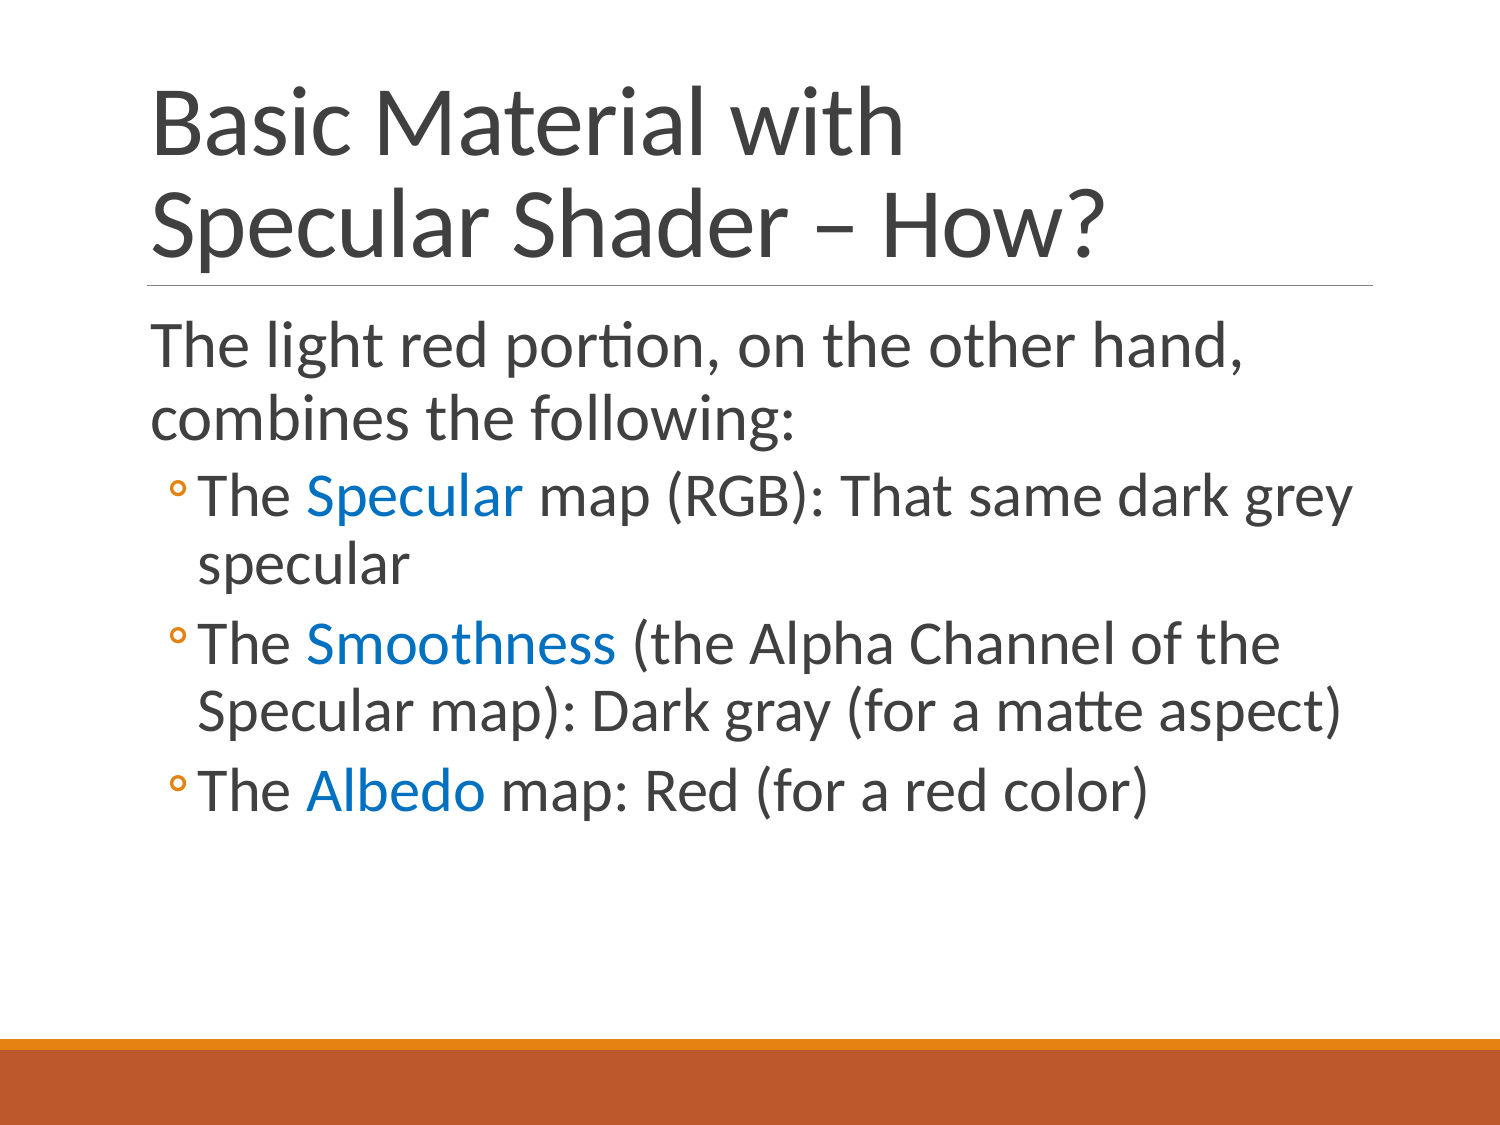

# Basic Material with Specular Shader – How?
The light red portion, on the other hand, combines the following:
The Specular map (RGB): That same dark grey specular
The Smoothness (the Alpha Channel of the Specular map): Dark gray (for a matte aspect)
The Albedo map: Red (for a red color)